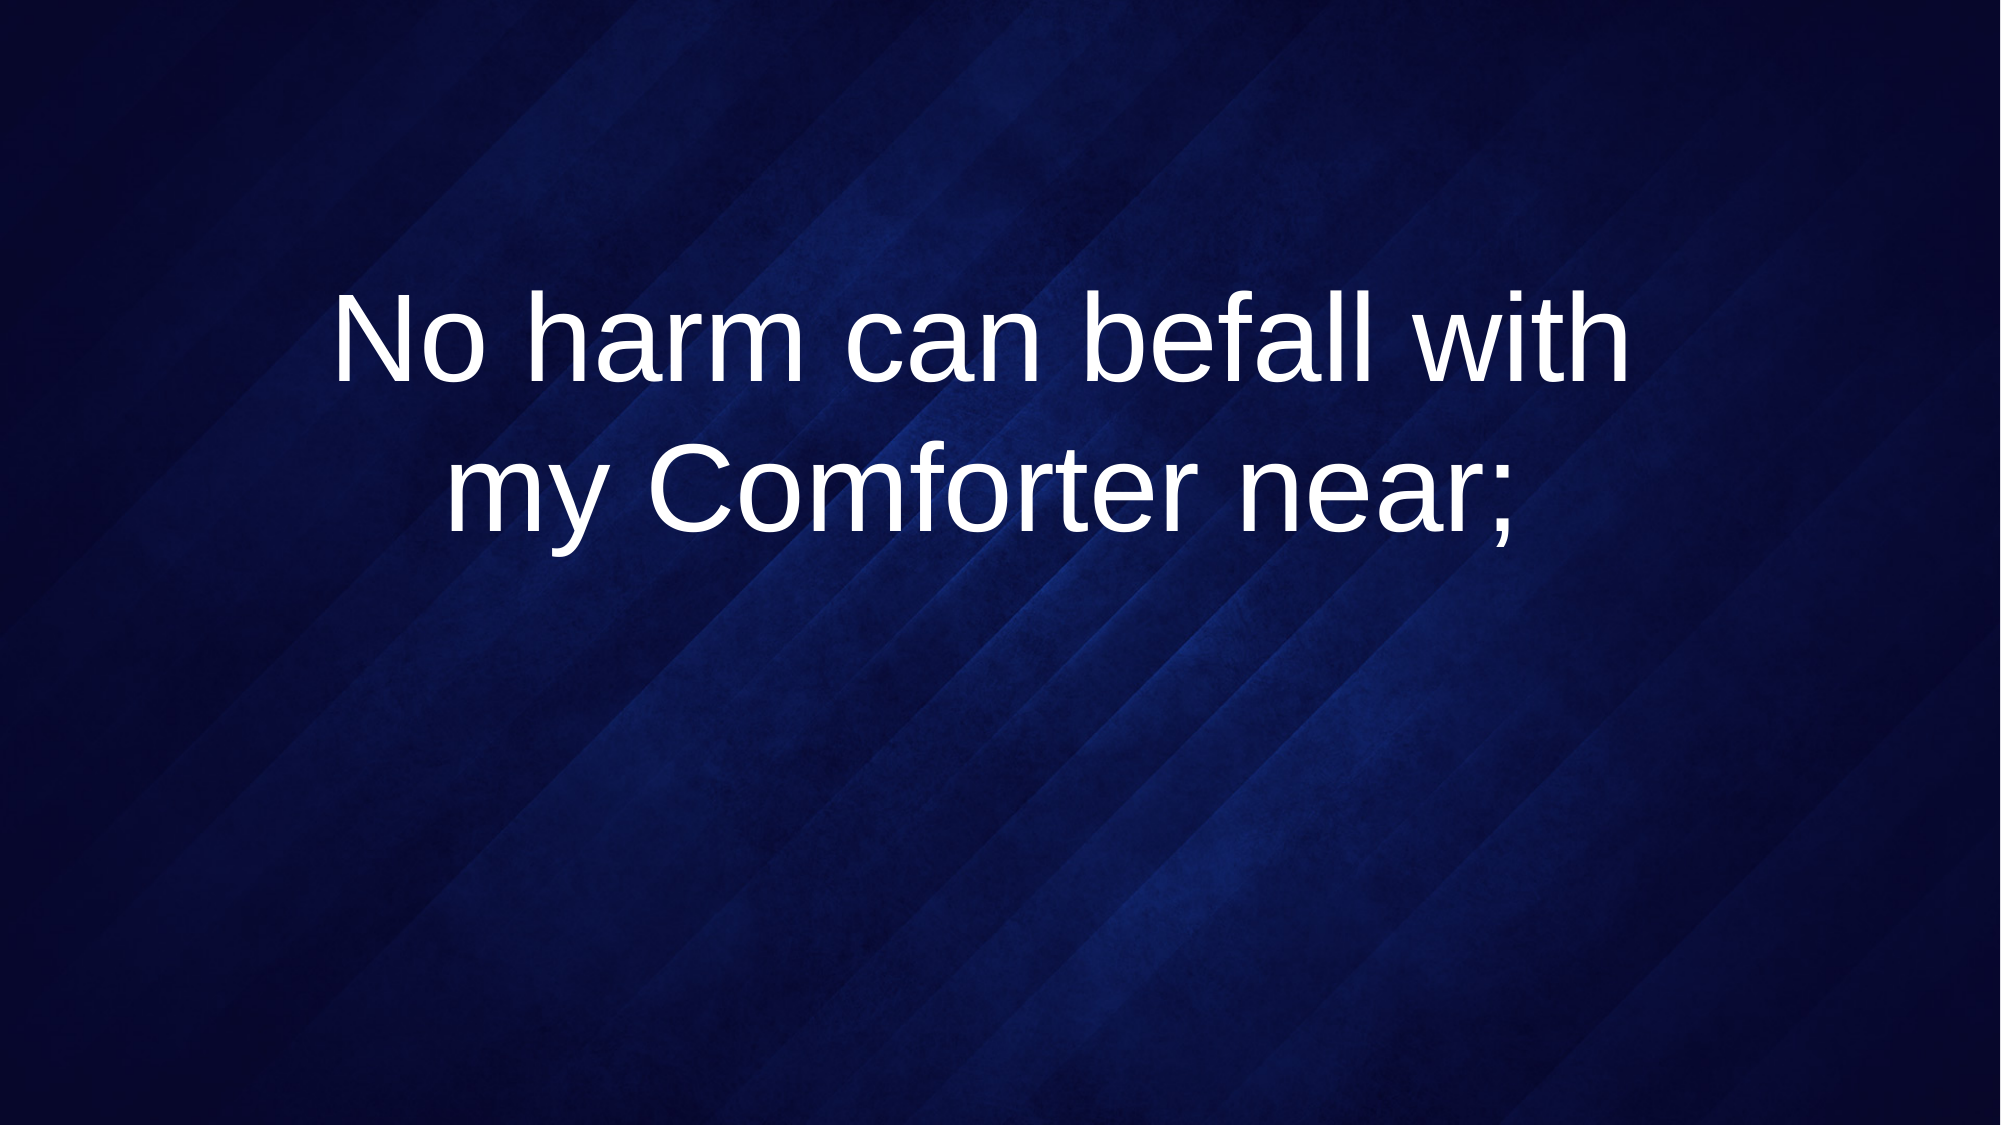

# No harm can befall with my Comforter near;